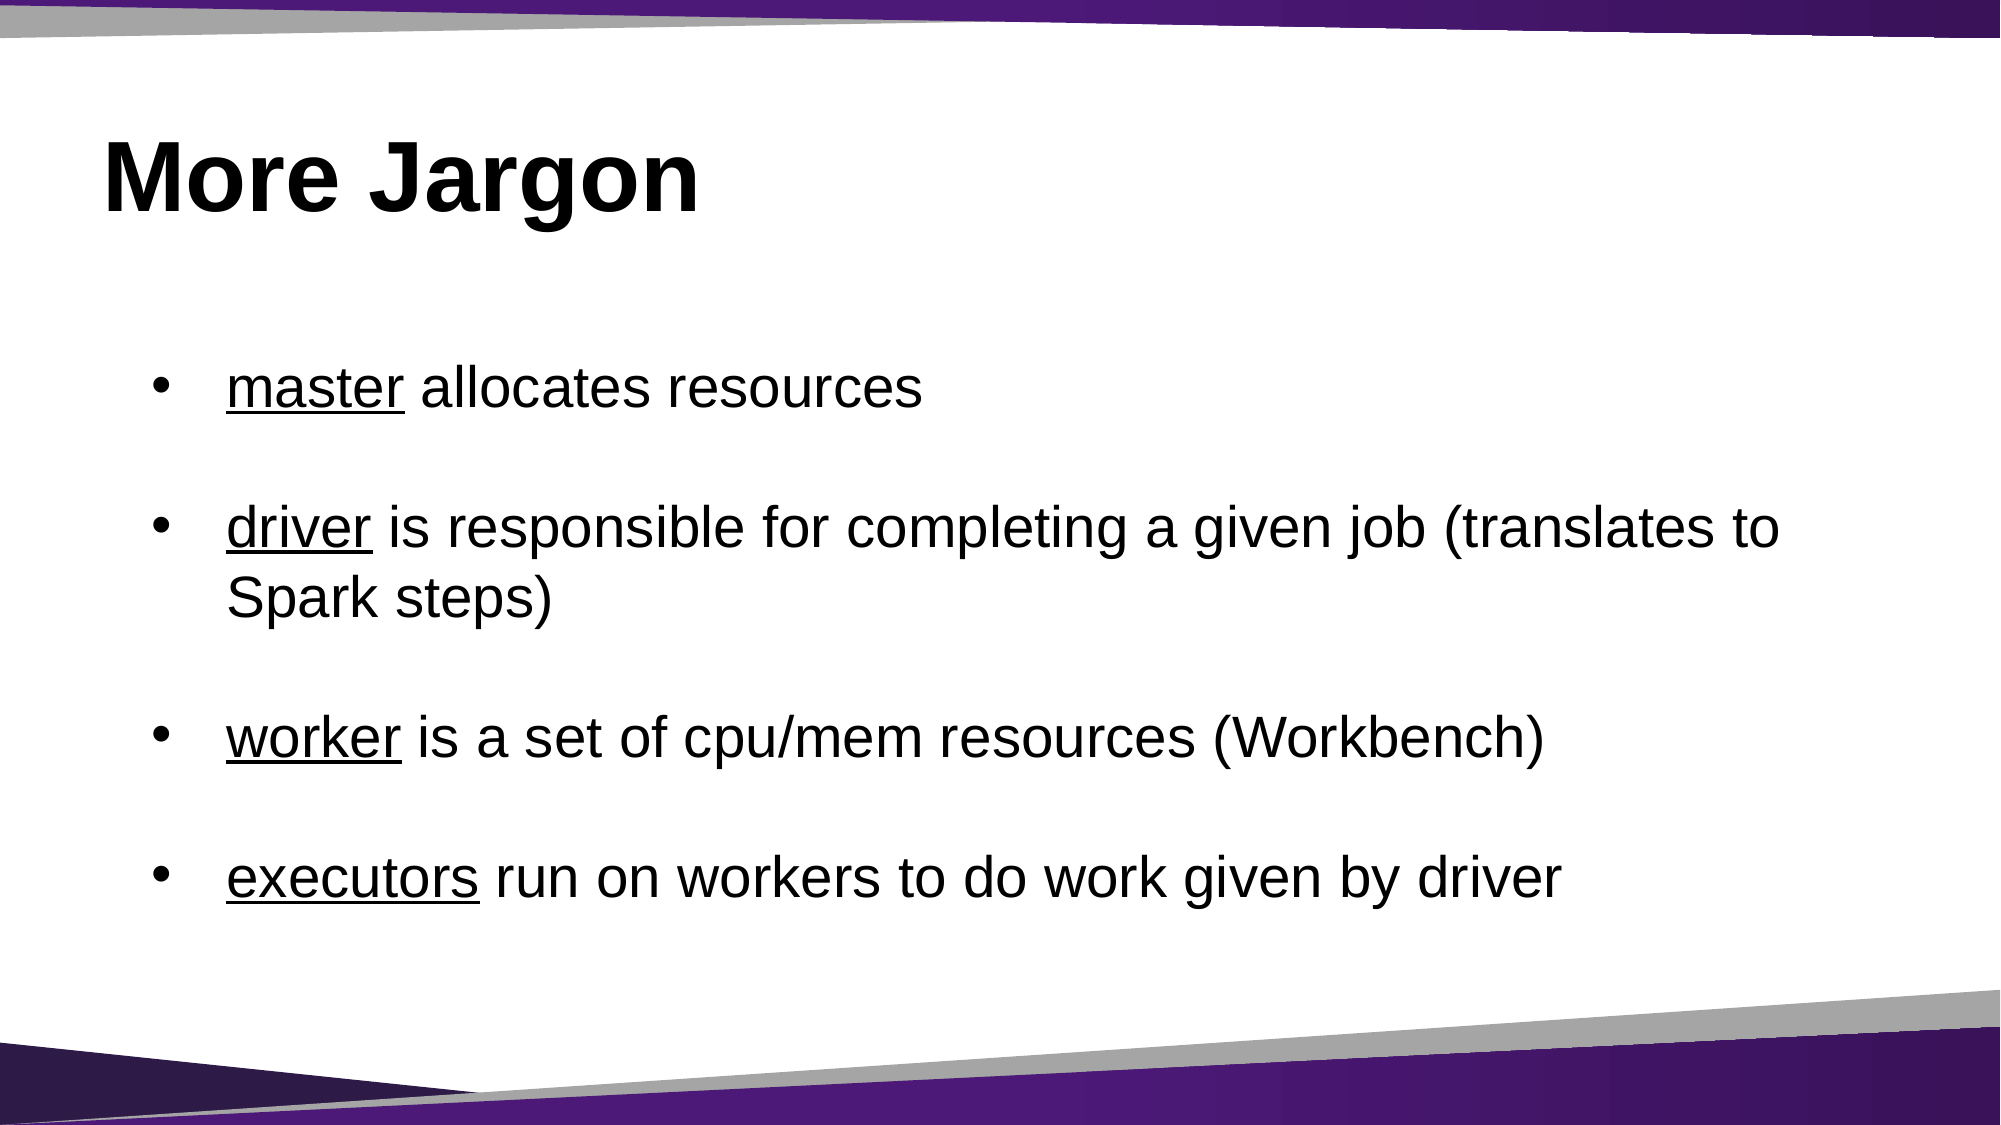

# More Jargon

master allocates resources

driver is responsible for completing a given job (translates to Spark steps)

worker is a set of cpu/mem resources (Workbench)

executors run on workers to do work given by driver